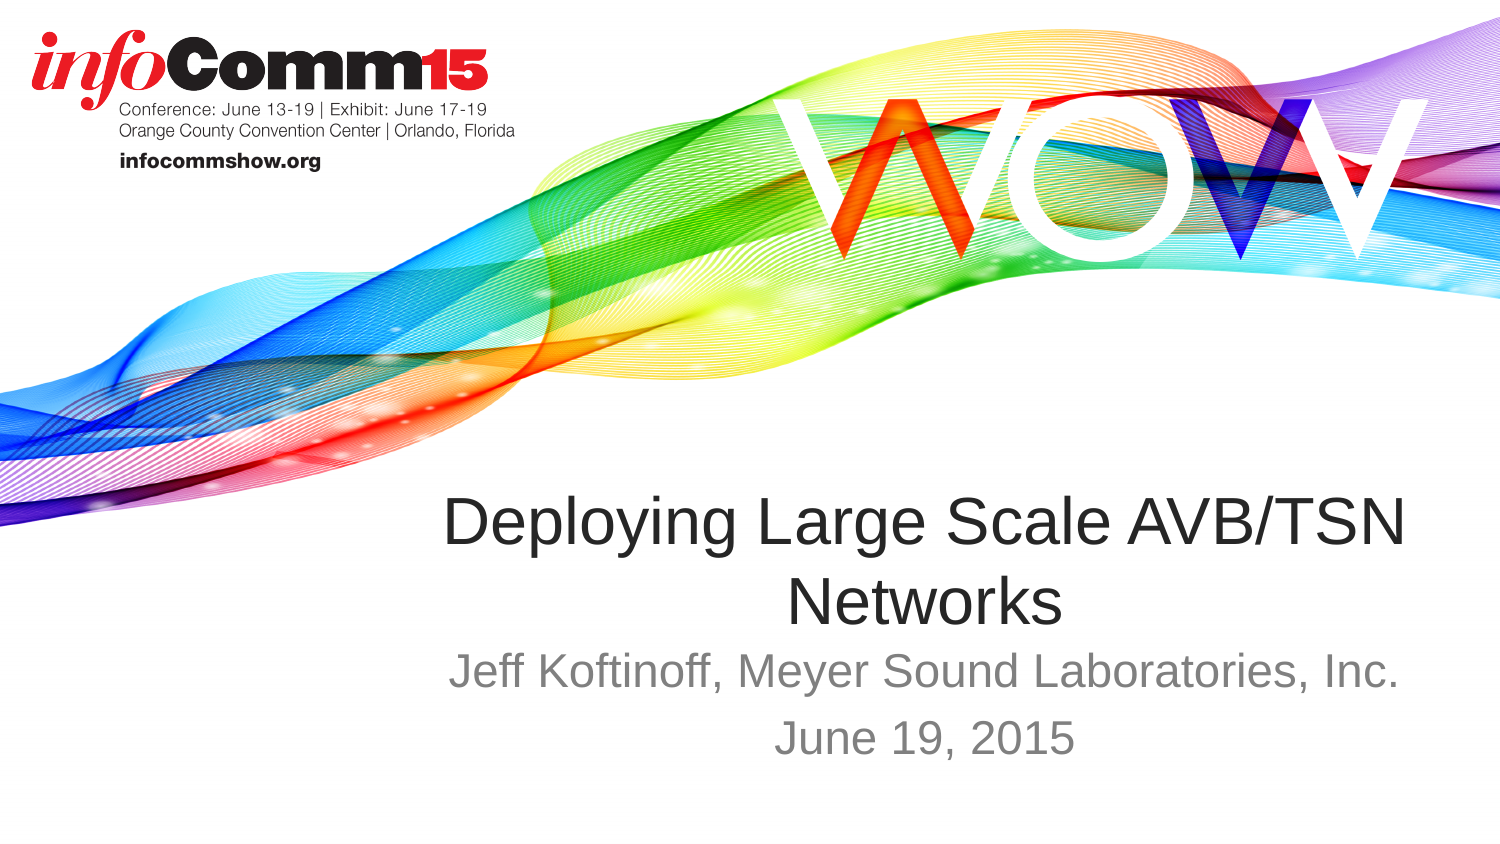

# Deploying Large Scale AVB/TSN Networks
Jeff Koftinoff, Meyer Sound Laboratories, Inc.
June 19, 2015